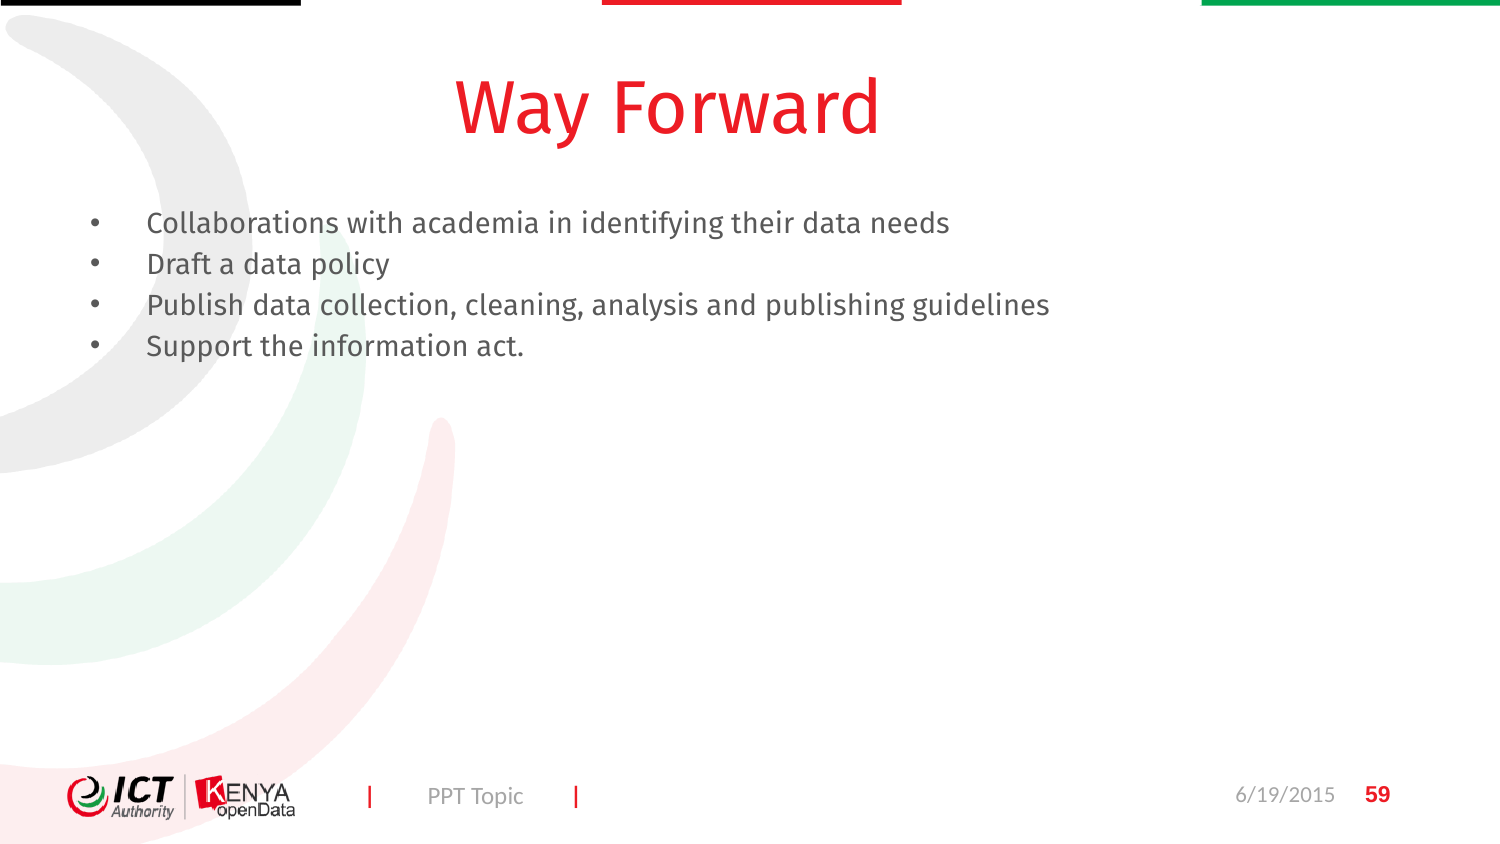

# Way Forward
Collaborations with academia in identifying their data needs
Draft a data policy
Publish data collection, cleaning, analysis and publishing guidelines
Support the information act.